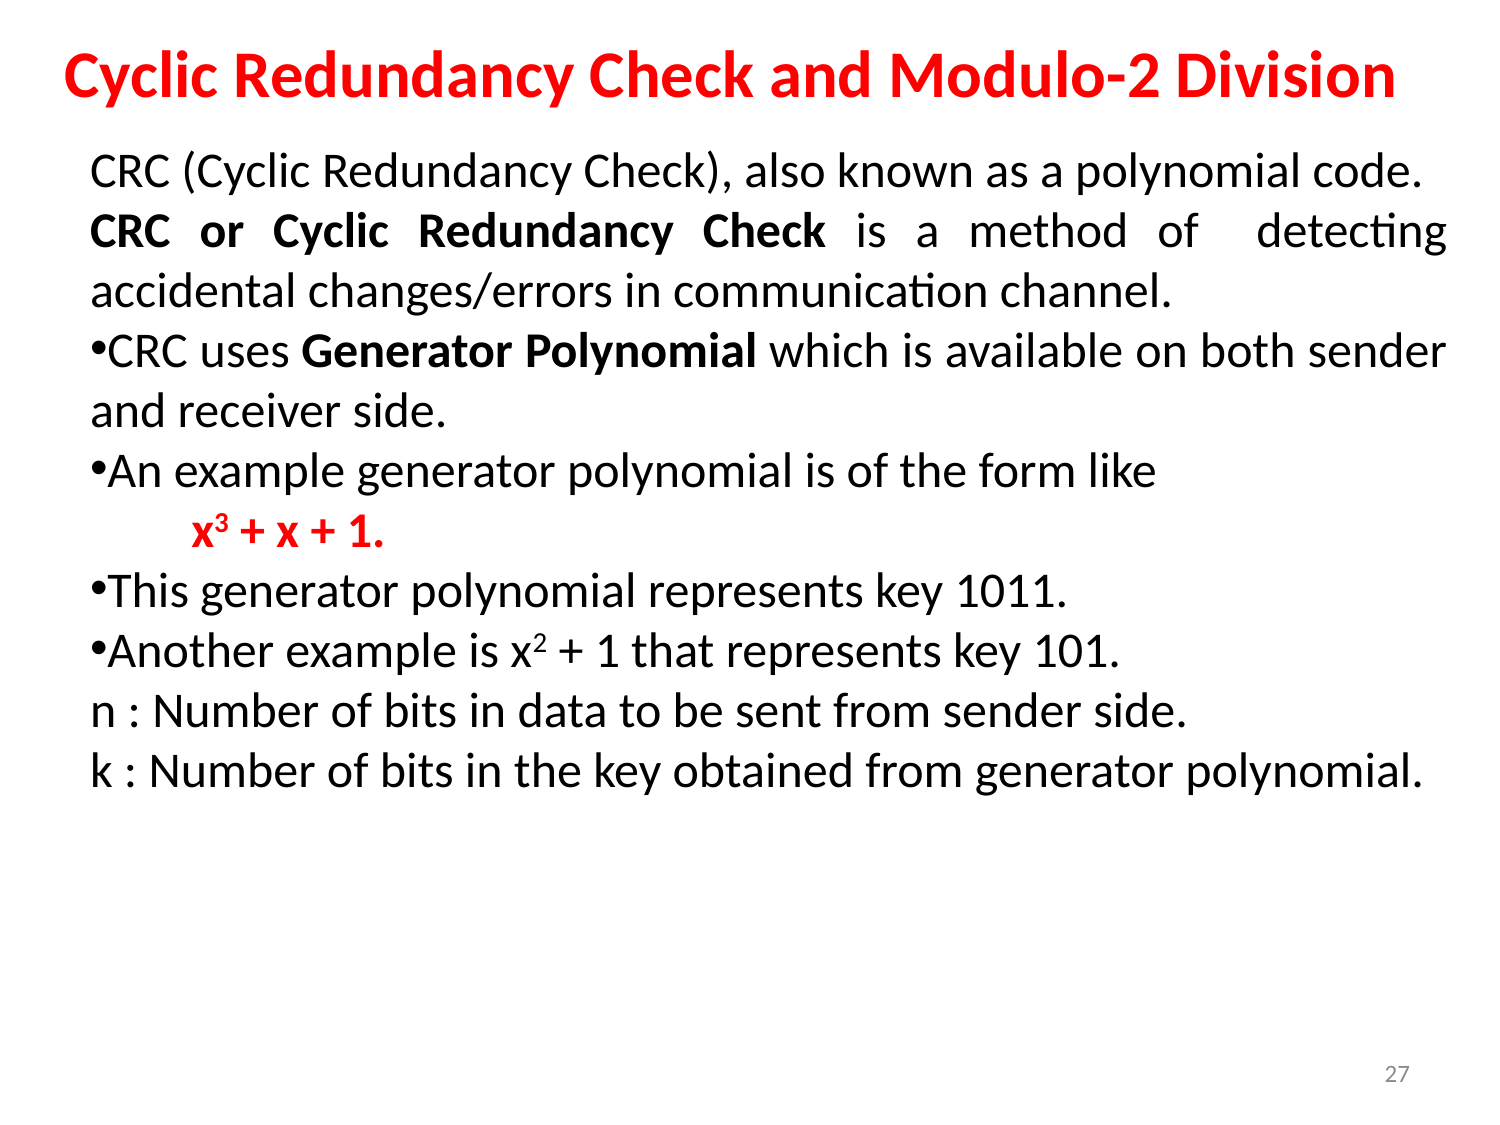

# Cyclic Redundancy Check and Modulo-2 Division
CRC (Cyclic Redundancy Check), also known as a polynomial code.
CRC or Cyclic Redundancy Check is a method of  detecting accidental changes/errors in communication channel.
CRC uses Generator Polynomial which is available on both sender and receiver side.
An example generator polynomial is of the form like
         x3 + x + 1.
This generator polynomial represents key 1011.
Another example is x2 + 1 that represents key 101.
n : Number of bits in data to be sent from sender side.
k : Number of bits in the key obtained from generator polynomial.
27